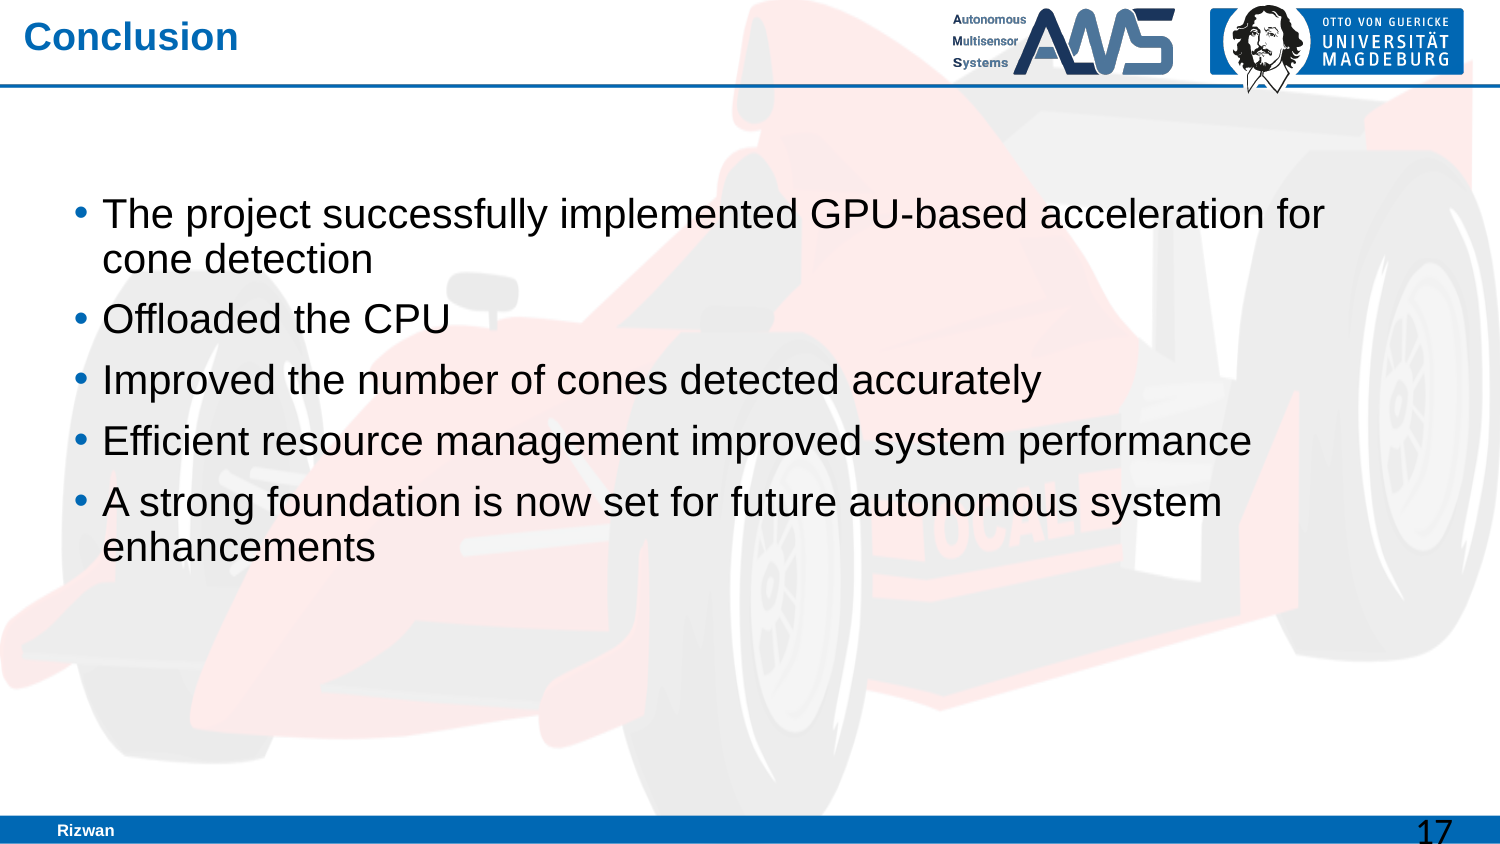

# Conclusion
The project successfully implemented GPU-based acceleration for cone detection
Offloaded the CPU
Improved the number of cones detected accurately
Efficient resource management improved system performance
A strong foundation is now set for future autonomous system enhancements

Rizwan
17